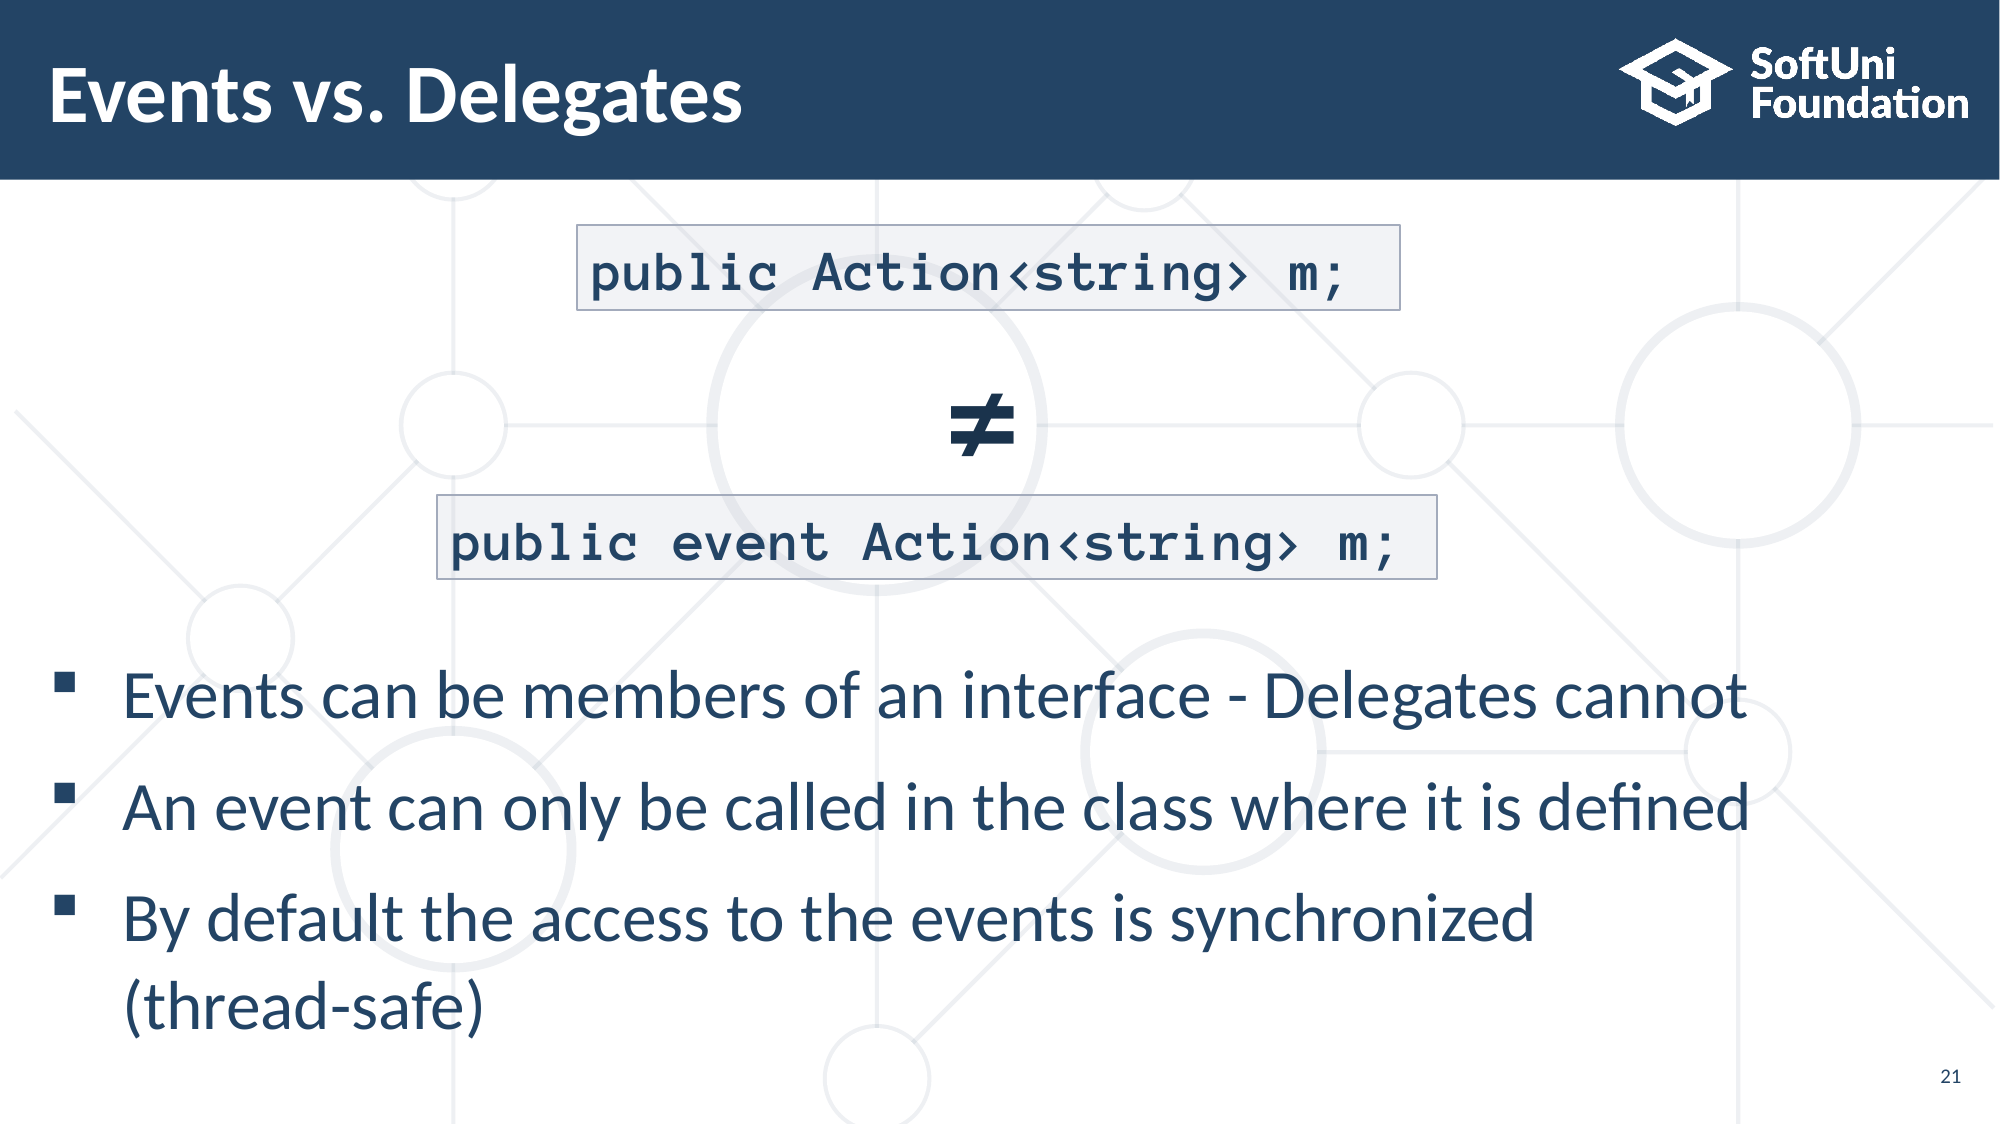

# Events vs. Delegates

Events can be members of an interface - Delegates cannot
An event can only be called in the class where it is defined
By default the access to the events is synchronized
(thread-safe)

public Action<string> m;
≠
public event Action<string> m;
21